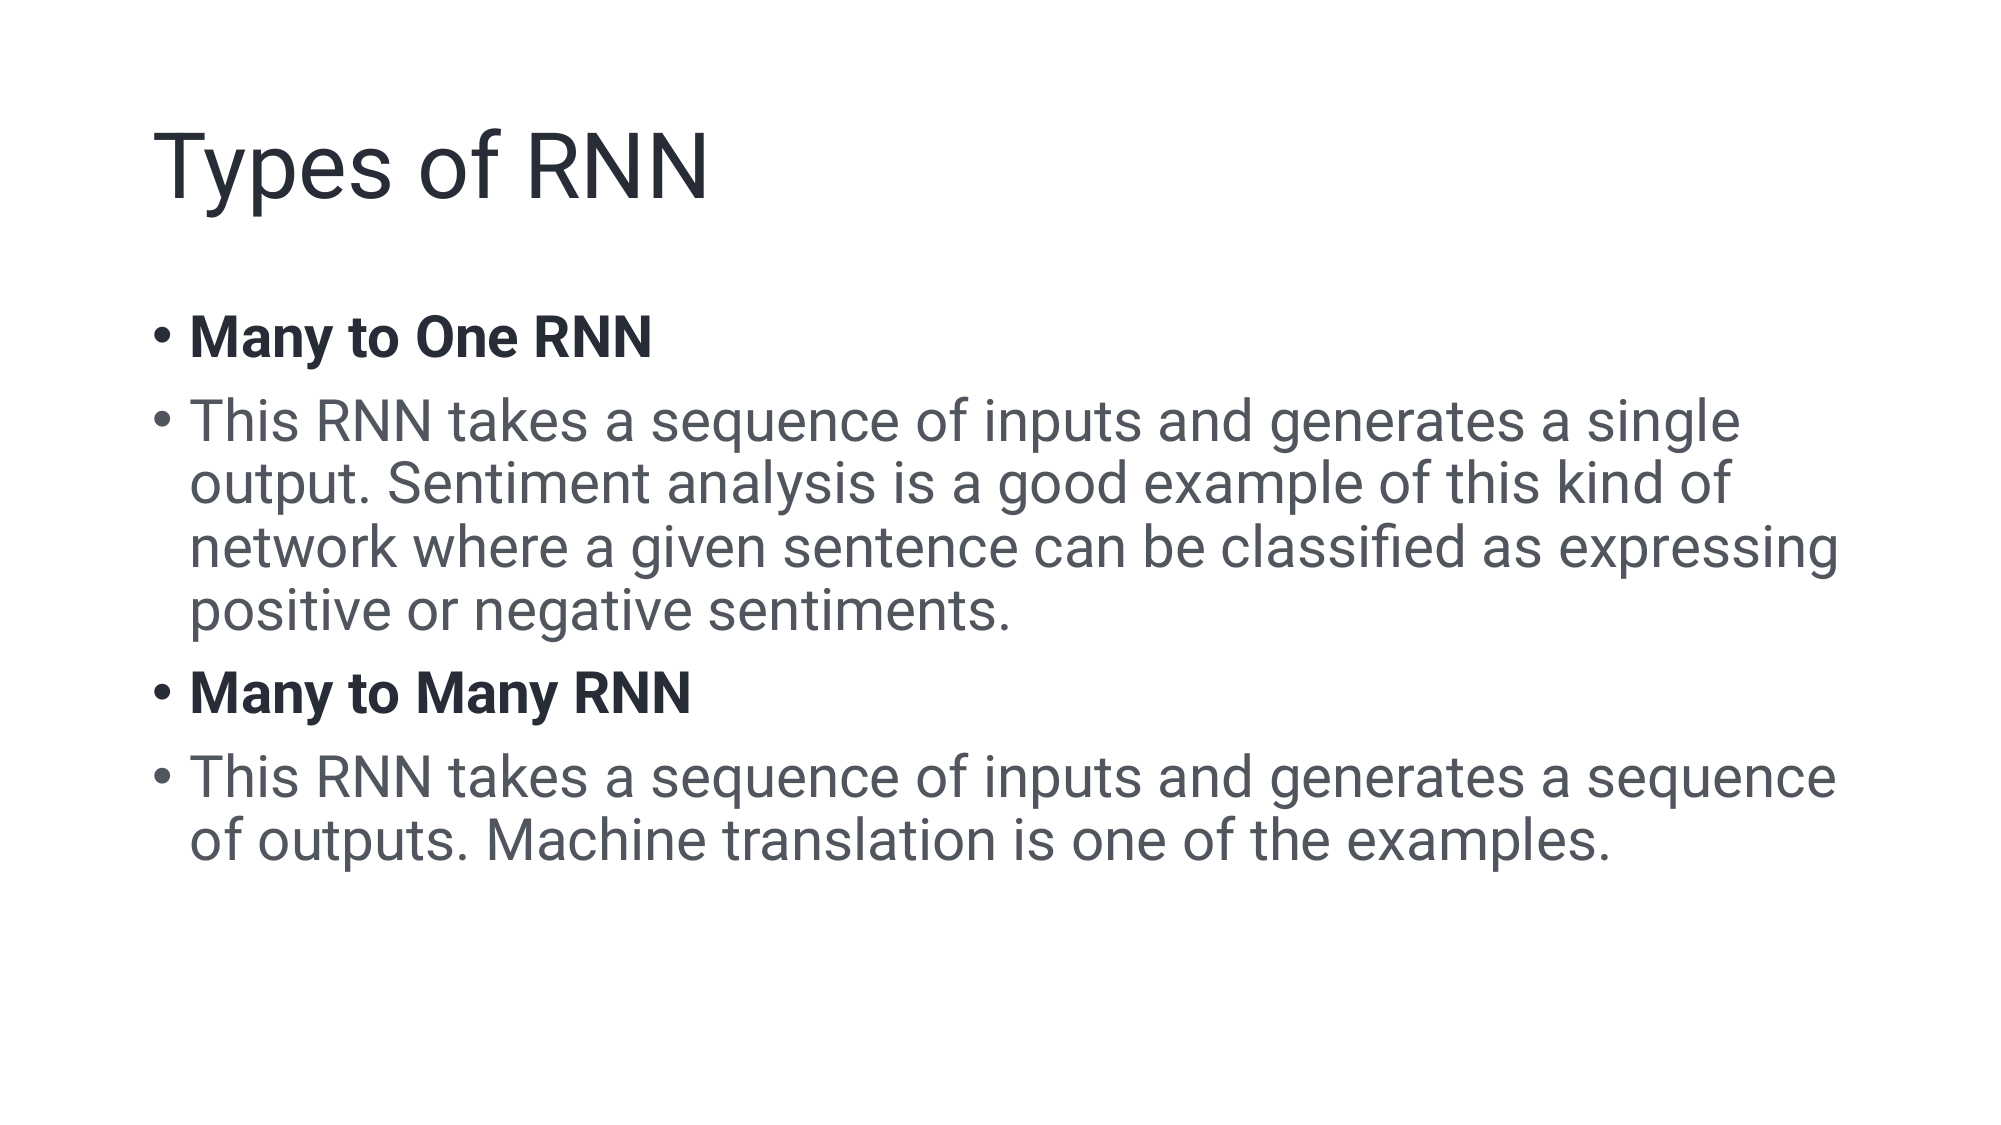

# Types of RNN
Many to One RNN
This RNN takes a sequence of inputs and generates a single output. Sentiment analysis is a good example of this kind of network where a given sentence can be classified as expressing positive or negative sentiments.
Many to Many RNN
This RNN takes a sequence of inputs and generates a sequence of outputs. Machine translation is one of the examples.